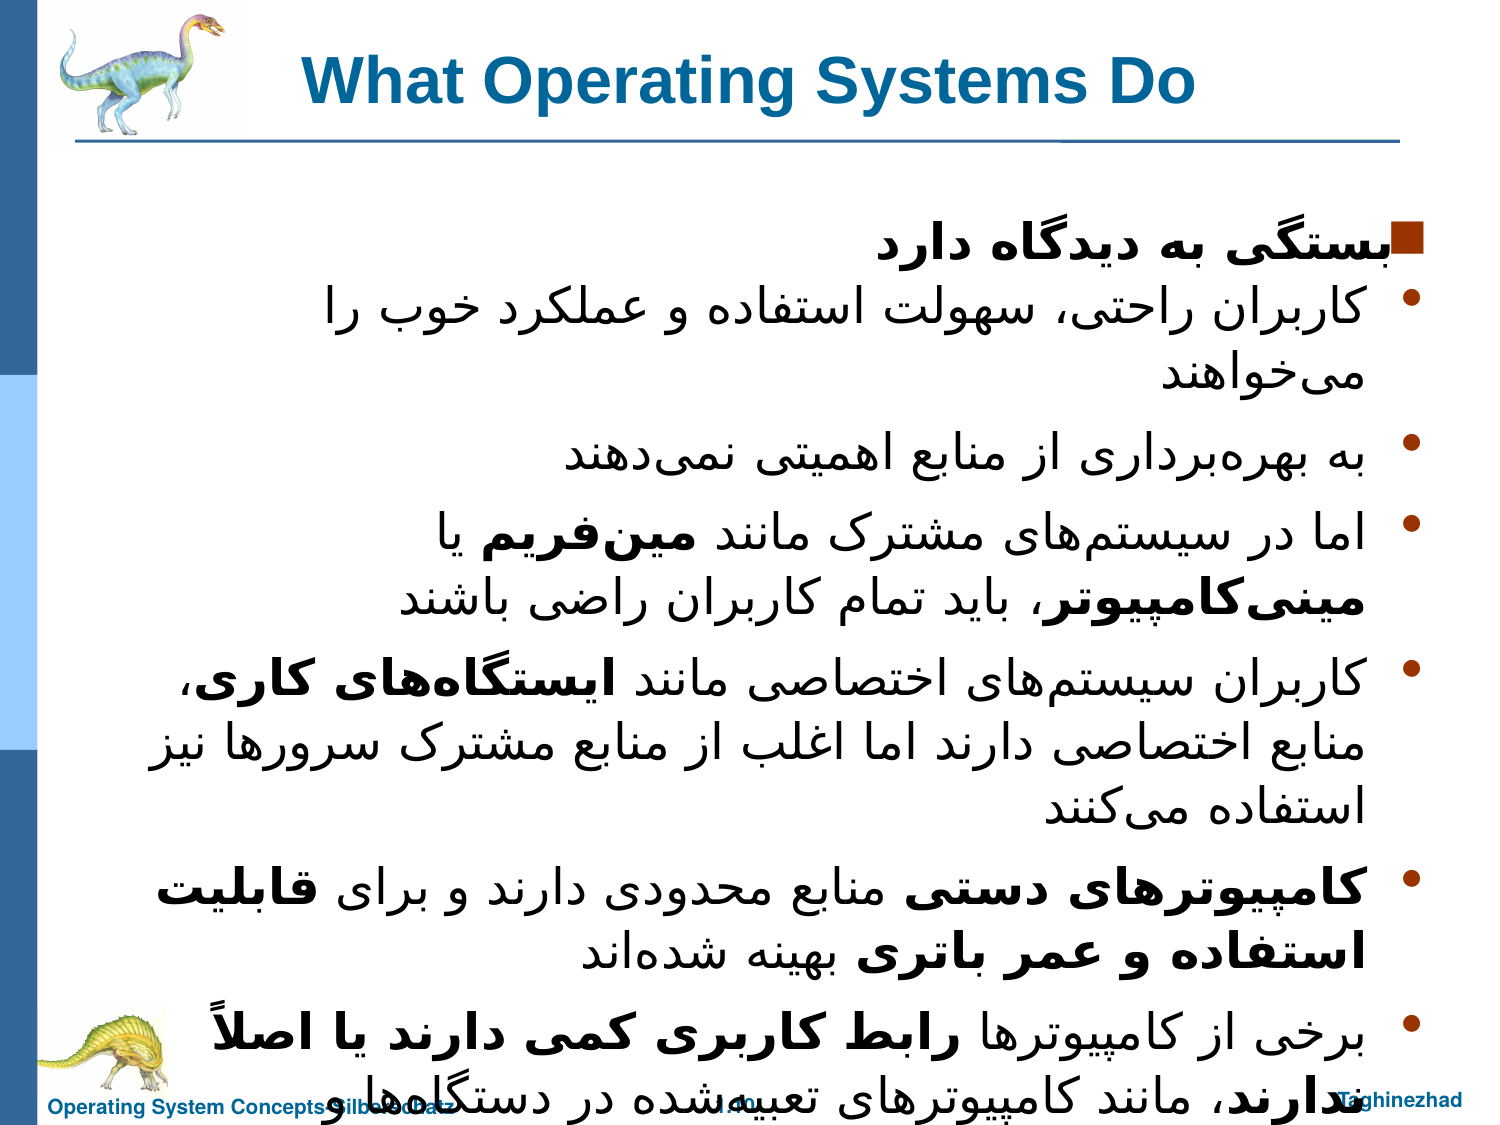

What Operating Systems Do
بستگی به دیدگاه دارد
کاربران راحتی، سهولت استفاده و عملکرد خوب را می‌خواهند
به بهره‌برداری از منابع اهمیتی نمی‌دهند
اما در سیستم‌های مشترک مانند مین‌فریم یا مینی‌کامپیوتر، باید تمام کاربران راضی باشند
کاربران سیستم‌های اختصاصی مانند ایستگاه‌های کاری، منابع اختصاصی دارند اما اغلب از منابع مشترک سرورها نیز استفاده می‌کنند
کامپیوترهای دستی منابع محدودی دارند و برای قابلیت استفاده و عمر باتری بهینه شده‌اند
برخی از کامپیوترها رابط کاربری کمی دارند یا اصلاً ندارند، مانند کامپیوترهای تعبیه‌شده در دستگاه‌ها و خودروها